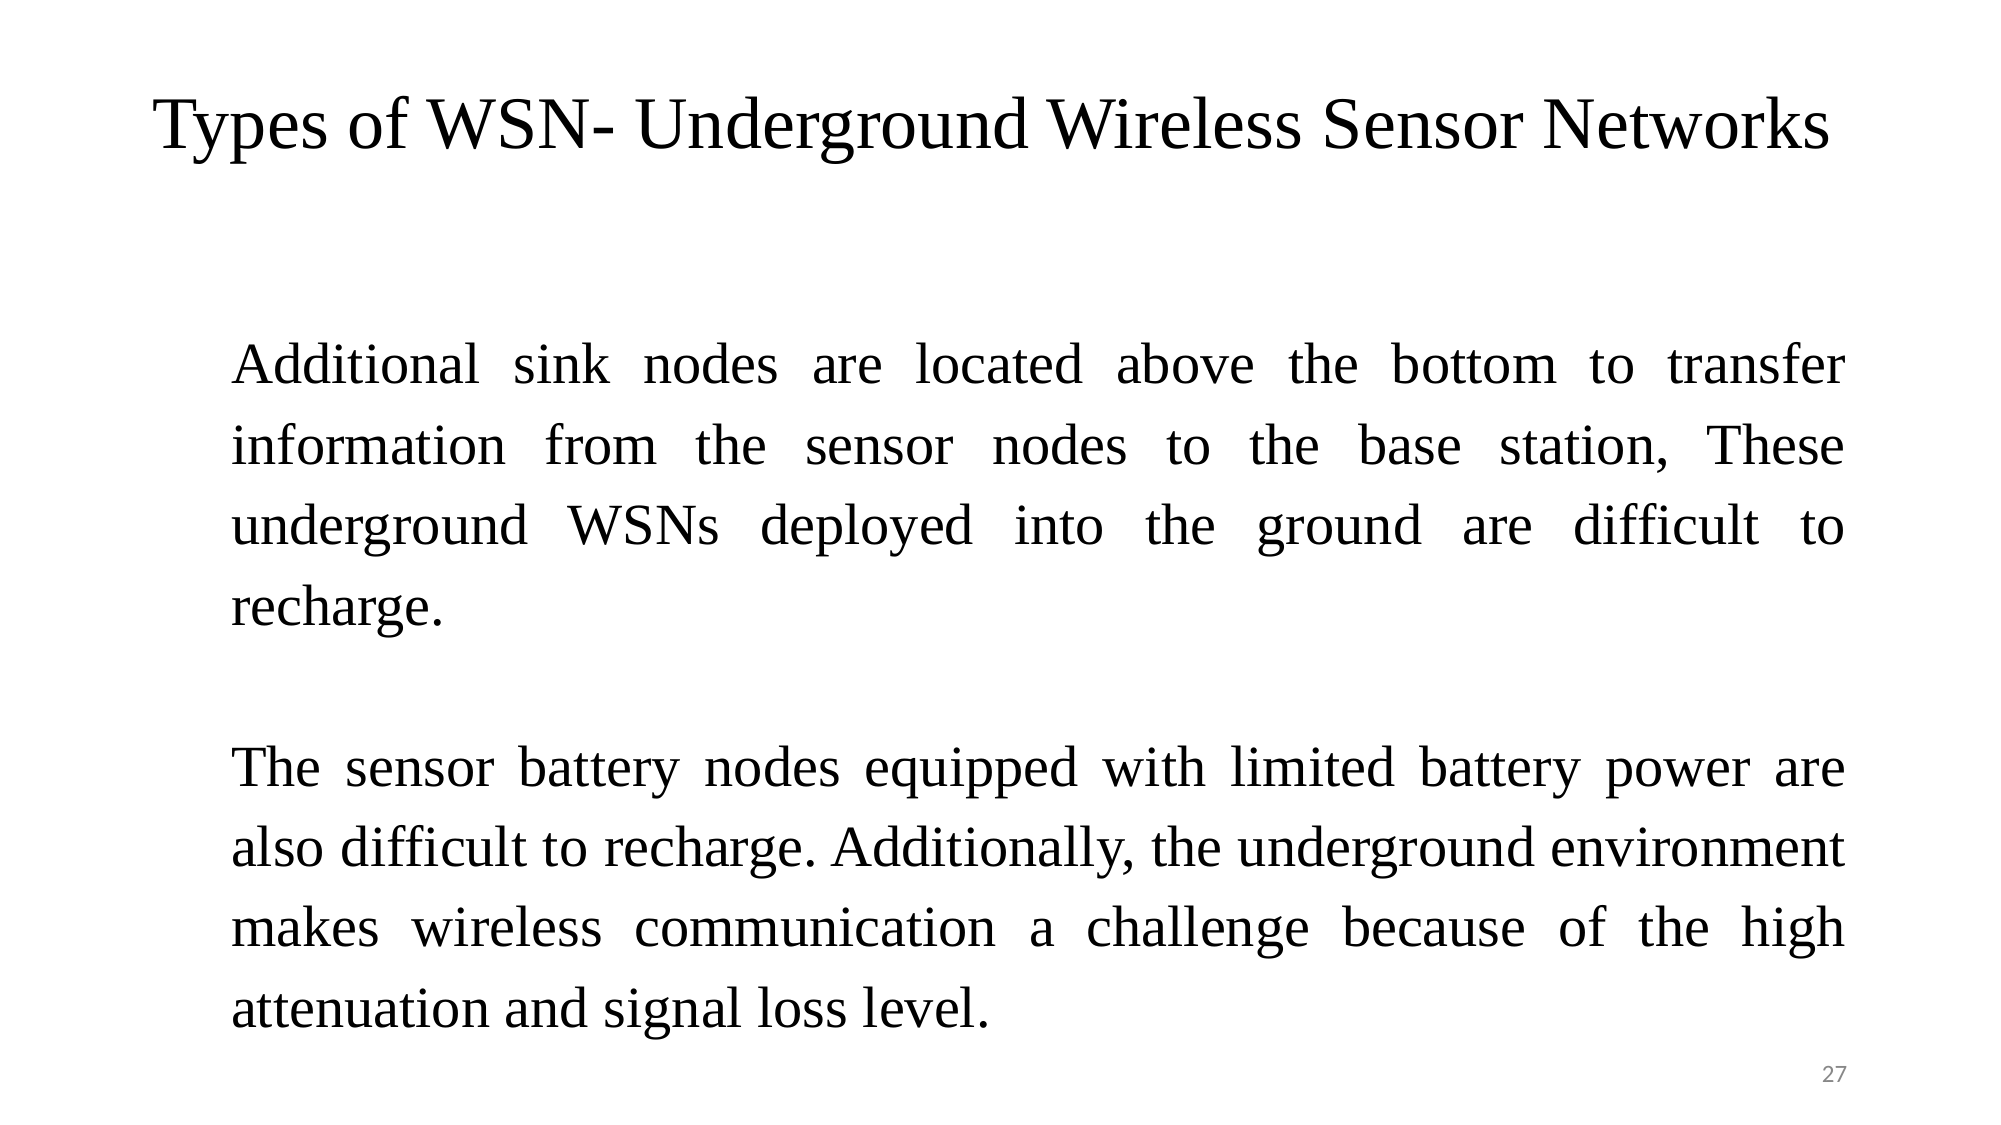

# Types of WSN- Underground Wireless Sensor Networks
Additional sink nodes are located above the bottom to transfer information from the sensor nodes to the base station, These underground WSNs deployed into the ground are difficult to recharge.

The sensor battery nodes equipped with limited battery power are also difficult to recharge. Additionally, the underground environment makes wireless communication a challenge because of the high attenuation and signal loss level.
27